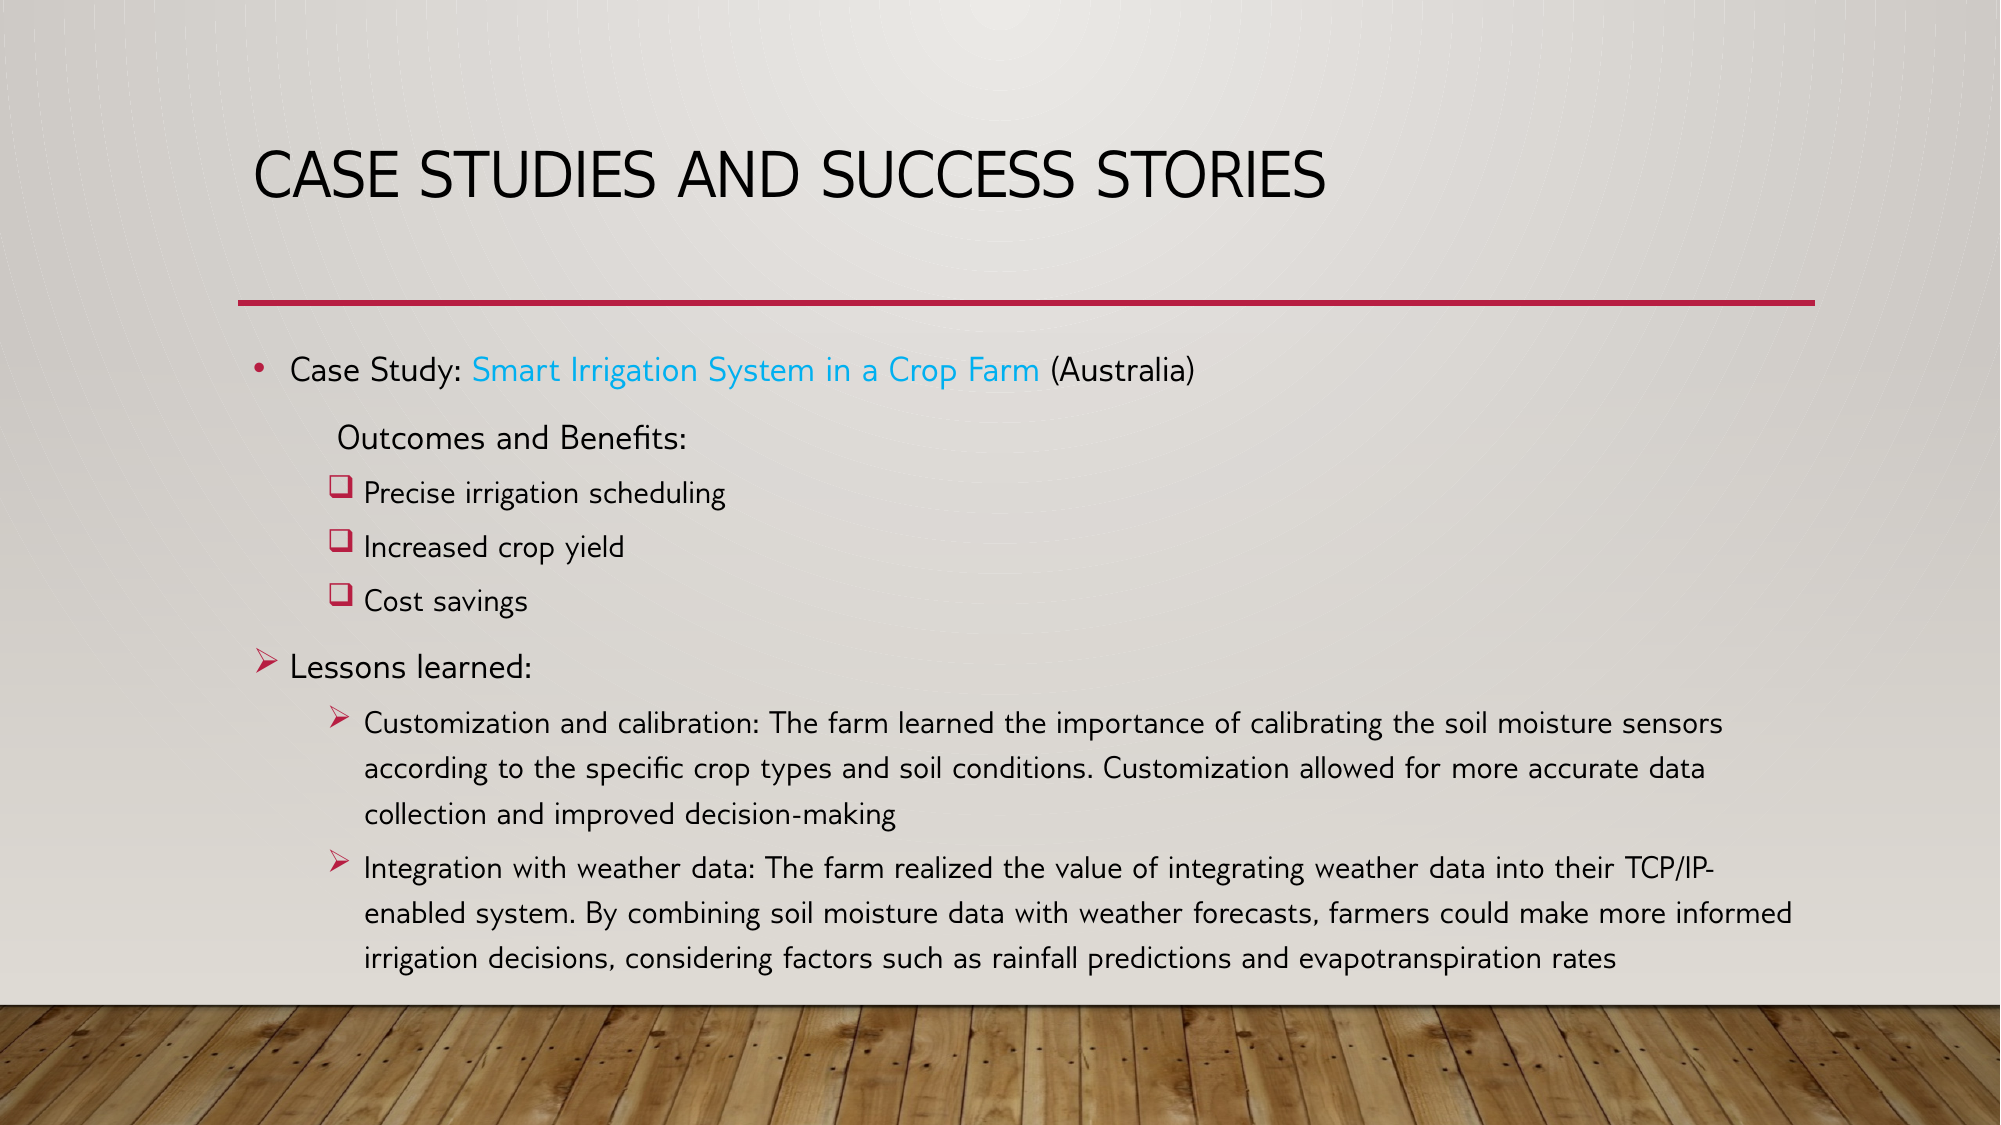

# Case Studies and success stories
Case Study: Smart Irrigation System in a Crop Farm (Australia)
        Outcomes and Benefits:
Precise irrigation scheduling
Increased crop yield
Cost savings
Lessons learned:
Customization and calibration: The farm learned the importance of calibrating the soil moisture sensors according to the specific crop types and soil conditions. Customization allowed for more accurate data collection and improved decision-making
Integration with weather data: The farm realized the value of integrating weather data into their TCP/IP-enabled system. By combining soil moisture data with weather forecasts, farmers could make more informed irrigation decisions, considering factors such as rainfall predictions and evapotranspiration rates